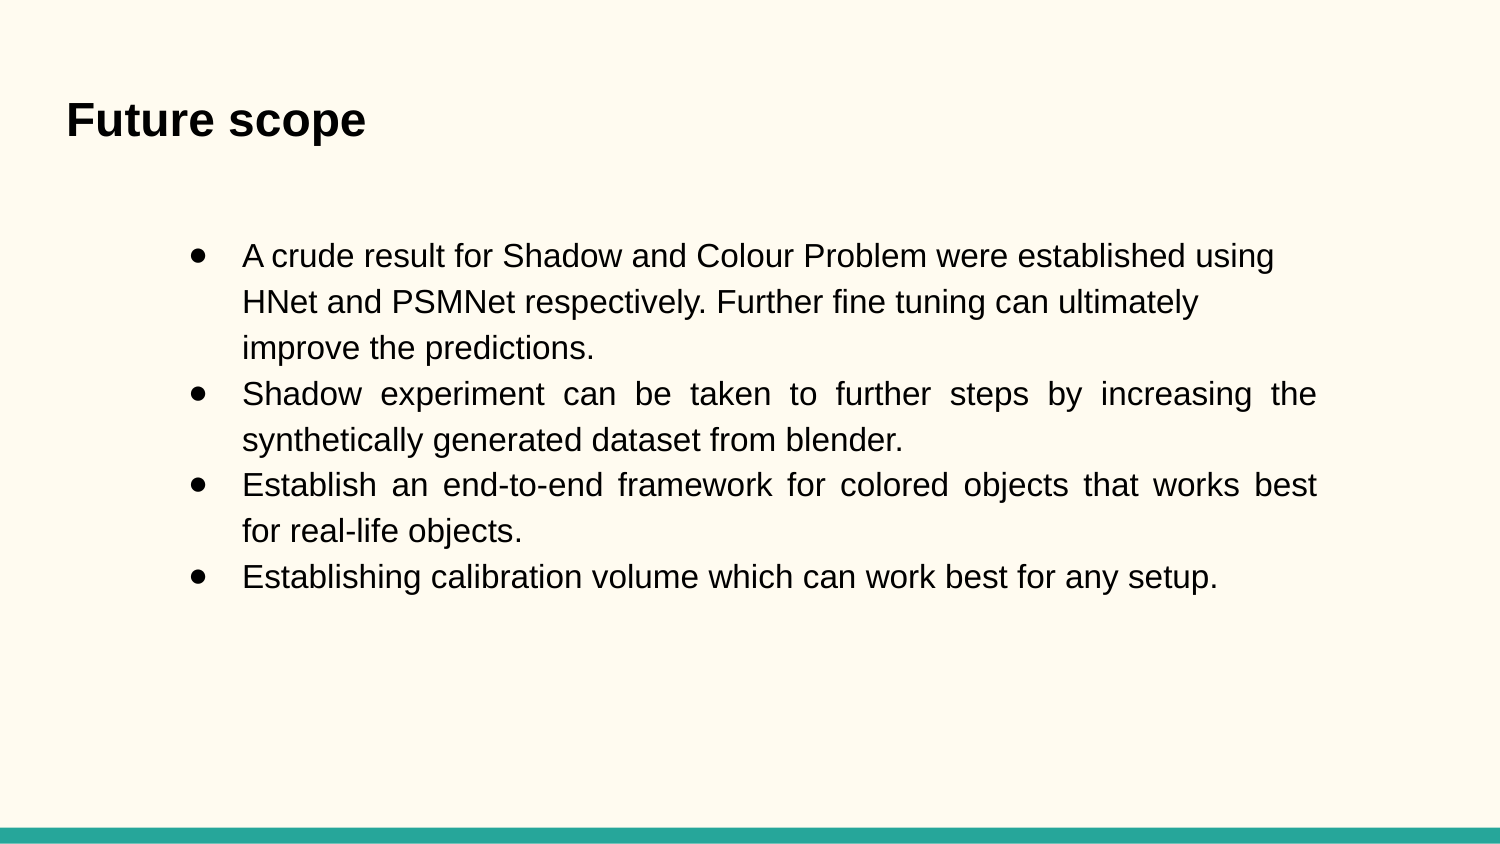

# Future scope

A crude result for Shadow and Colour Problem were established using HNet and PSMNet respectively. Further fine tuning can ultimately improve the predictions.
Shadow experiment can be taken to further steps by increasing the synthetically generated dataset from blender.
Establish an end-to-end framework for colored objects that works best for real-life objects.
Establishing calibration volume which can work best for any setup.